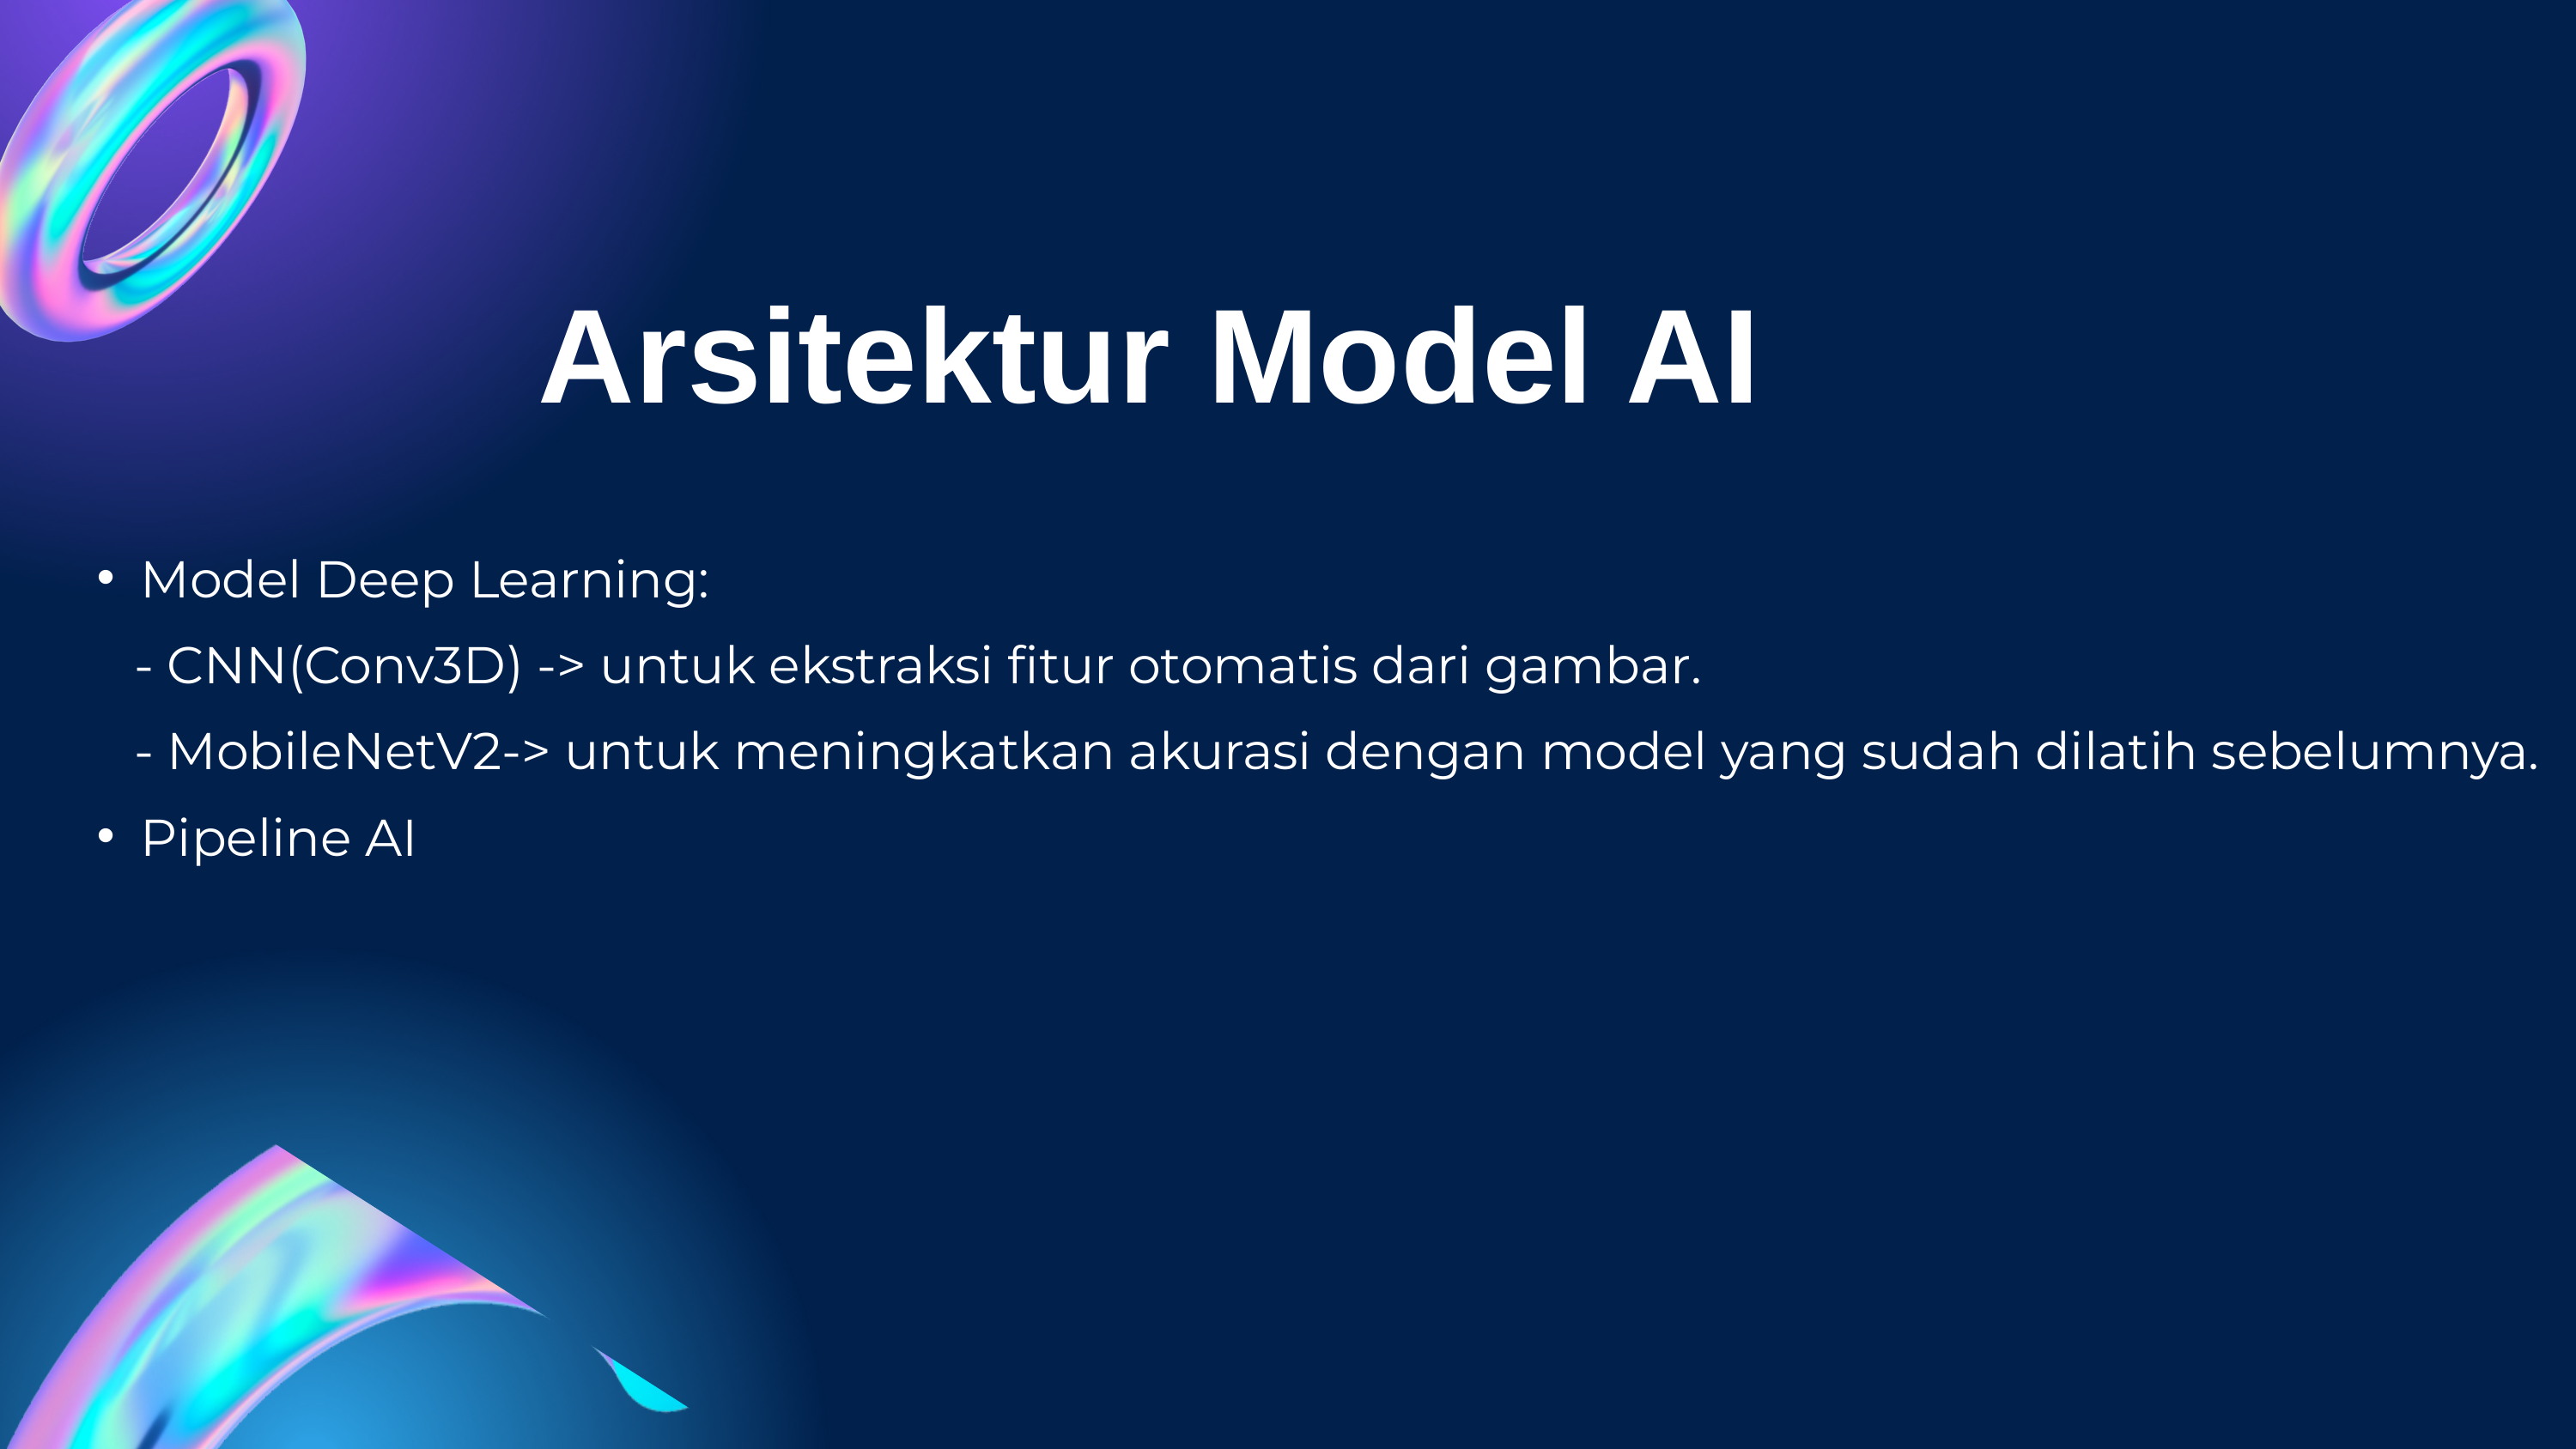

Arsitektur Model AI
Model Deep Learning:
      - CNN(Conv3D) -> untuk ekstraksi fitur otomatis dari gambar.
      - MobileNetV2-> untuk meningkatkan akurasi dengan model yang sudah dilatih sebelumnya.
Pipeline AI